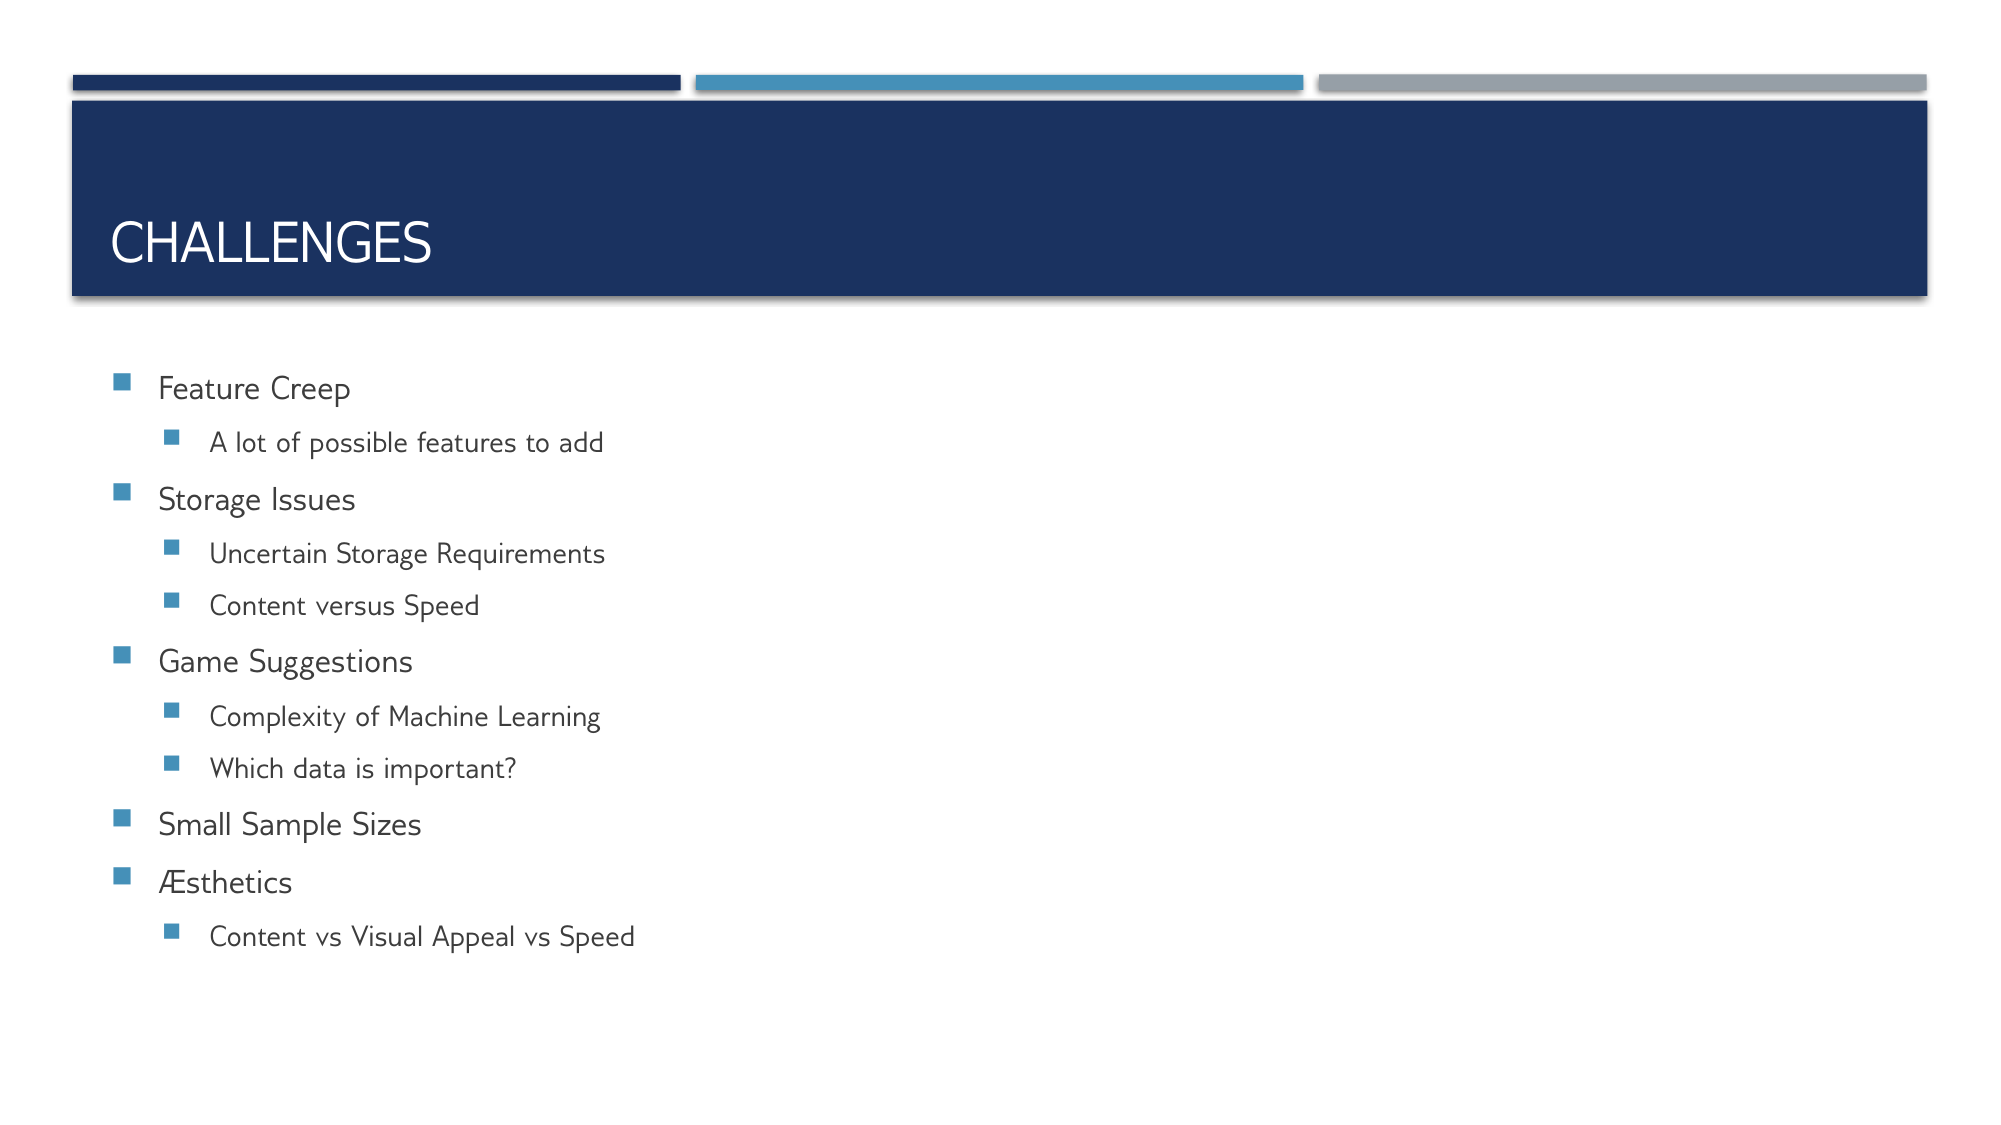

# Challenges
Feature Creep
A lot of possible features to add
Storage Issues
Uncertain Storage Requirements
Content versus Speed
Game Suggestions
Complexity of Machine Learning
Which data is important?
Small Sample Sizes
Aesthetics
Content vs Visual Appeal vs Speed